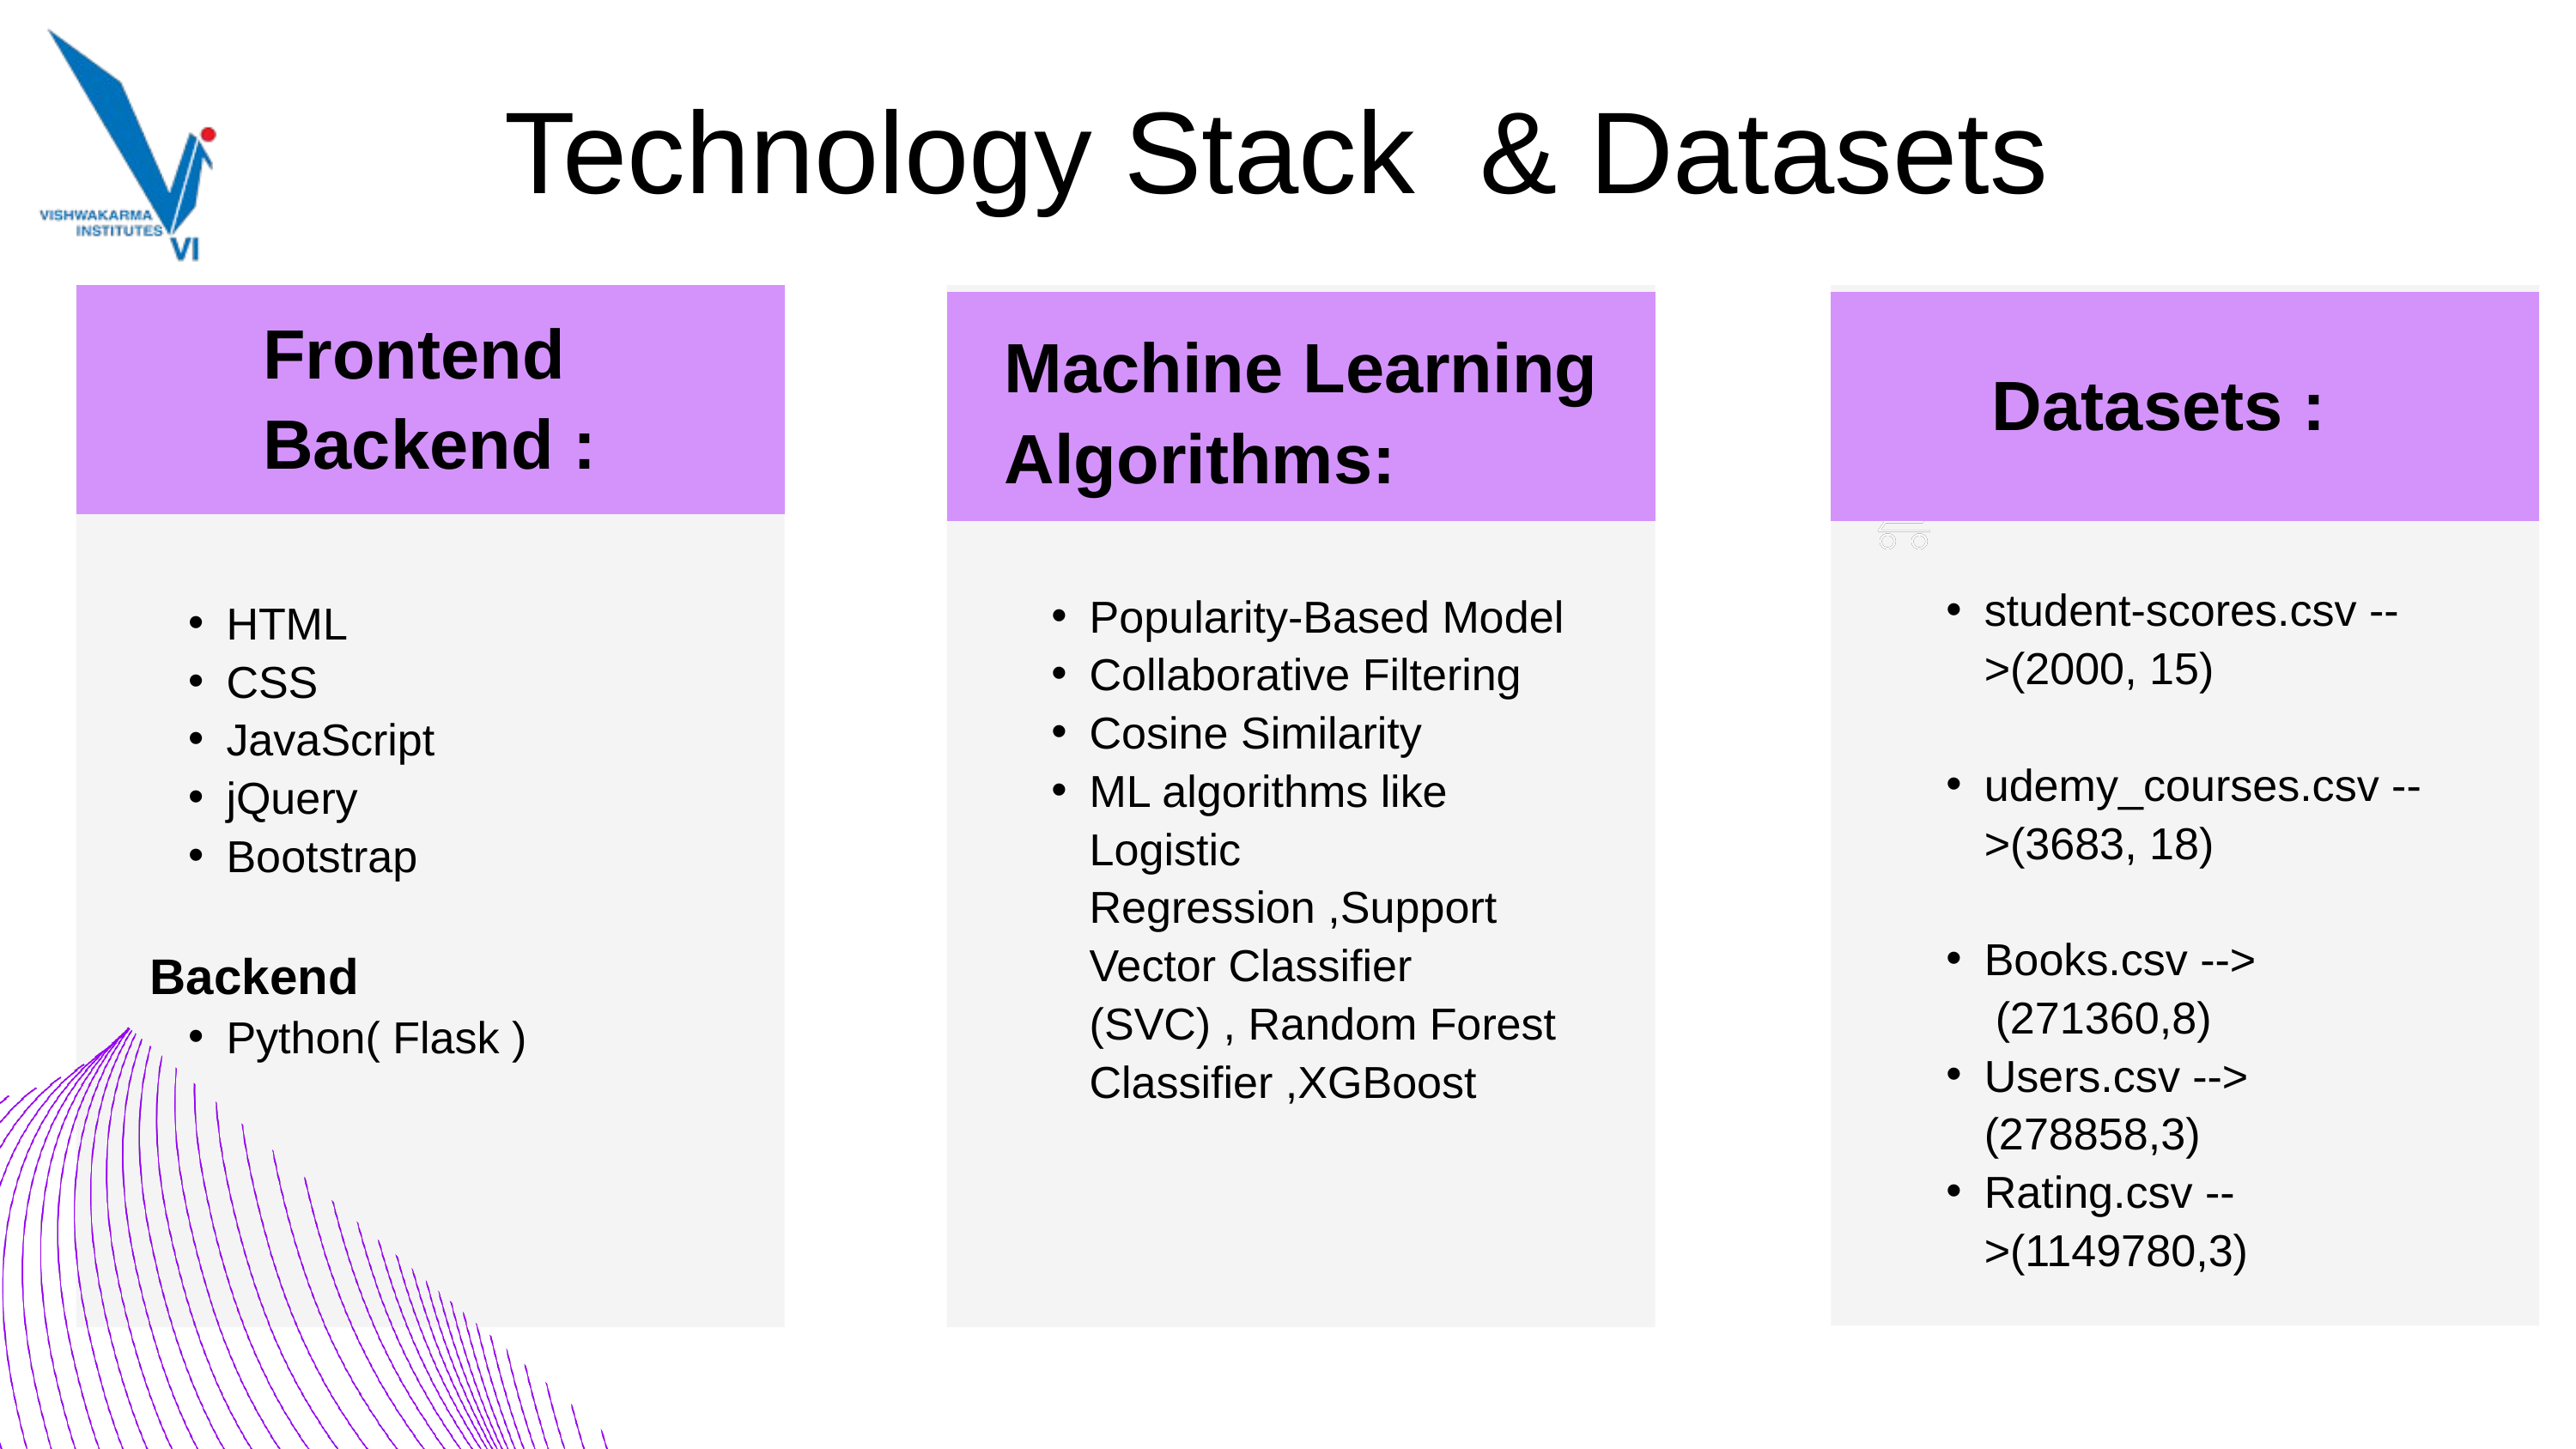

Technology Stack  & Datasets

Frontend
Backend :
Machine Learning Algorithms:

Datasets :

student-scores.csv -->(2000, 15)

udemy_courses.csv -->(3683, 18)

Books.csv -->
       (271360,8)
Users.csv --> (278858,3)
Rating.csv -->(1149780,3)

Popularity-Based Model
Collaborative Filtering
Cosine Similarity
ML algorithms like Logistic Regression ,Support Vector Classifier (SVC) , Random Forest Classifier ,XGBoost

HTML
CSS
JavaScript
jQuery
Bootstrap

Backend
Python( Flask )